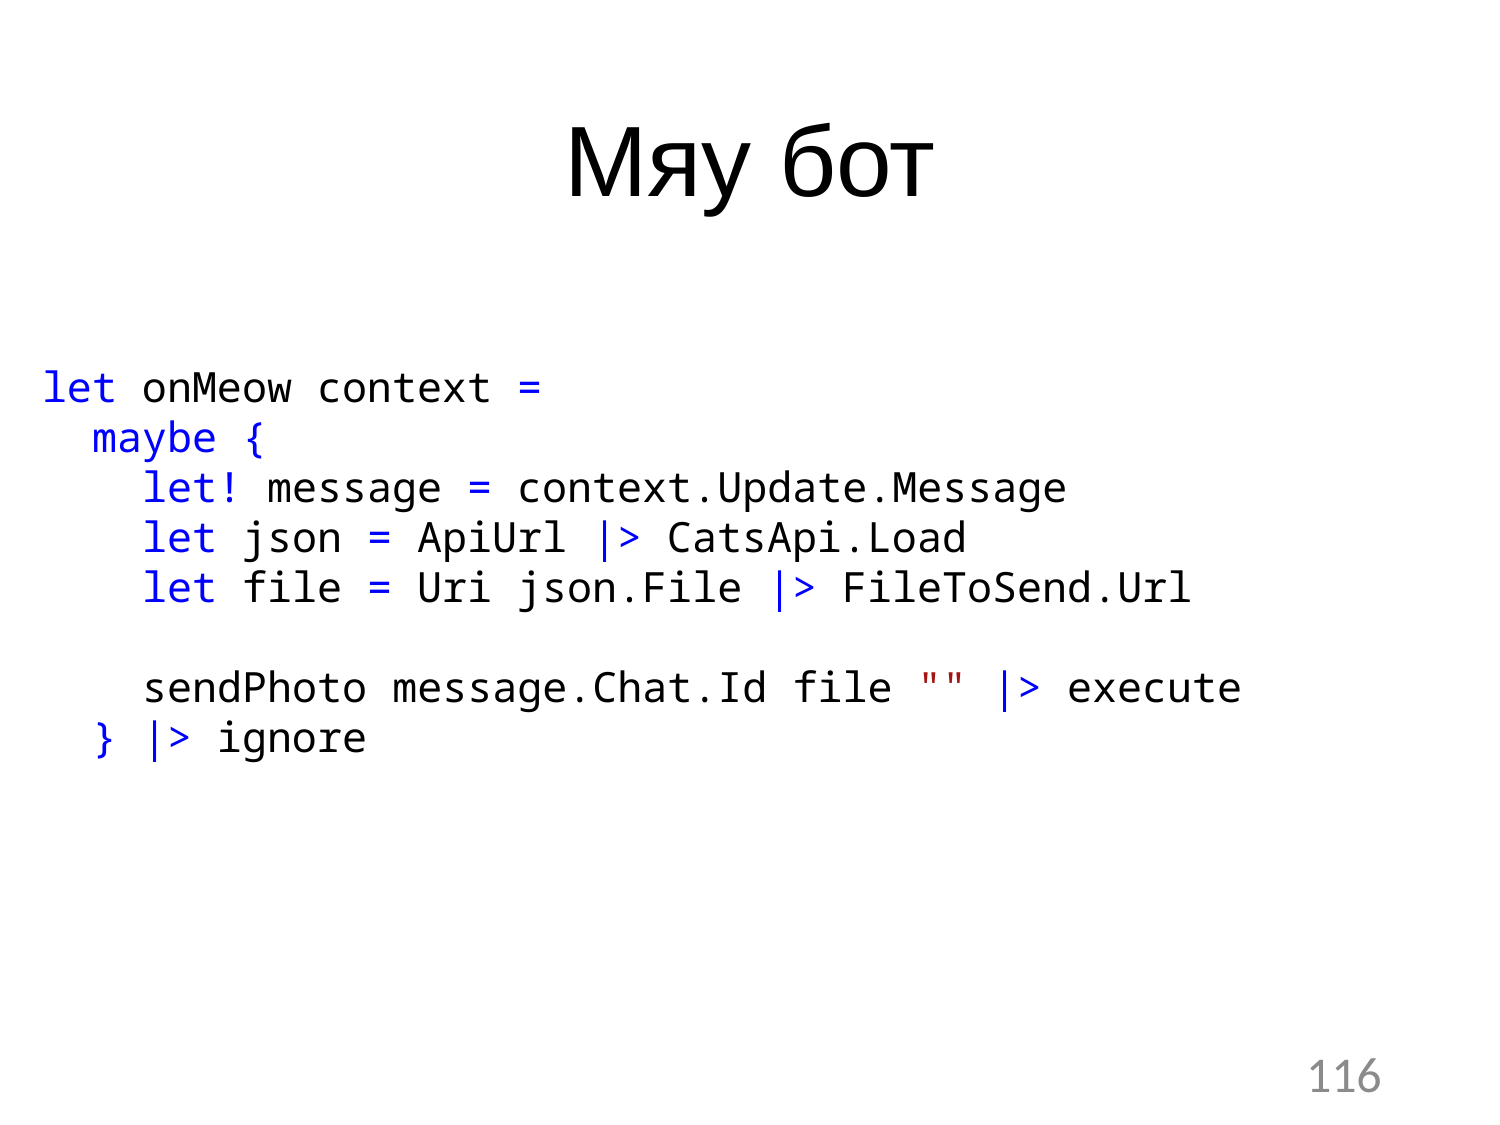

Мяу бот
let onMeow context =
  maybe {
    let! message = context.Update.Message
    let json = ApiUrl |> CatsApi.Load
    let file = Uri json.File |> FileToSend.Url
    sendPhoto message.Chat.Id file "" |> execute
  } |> ignore
116